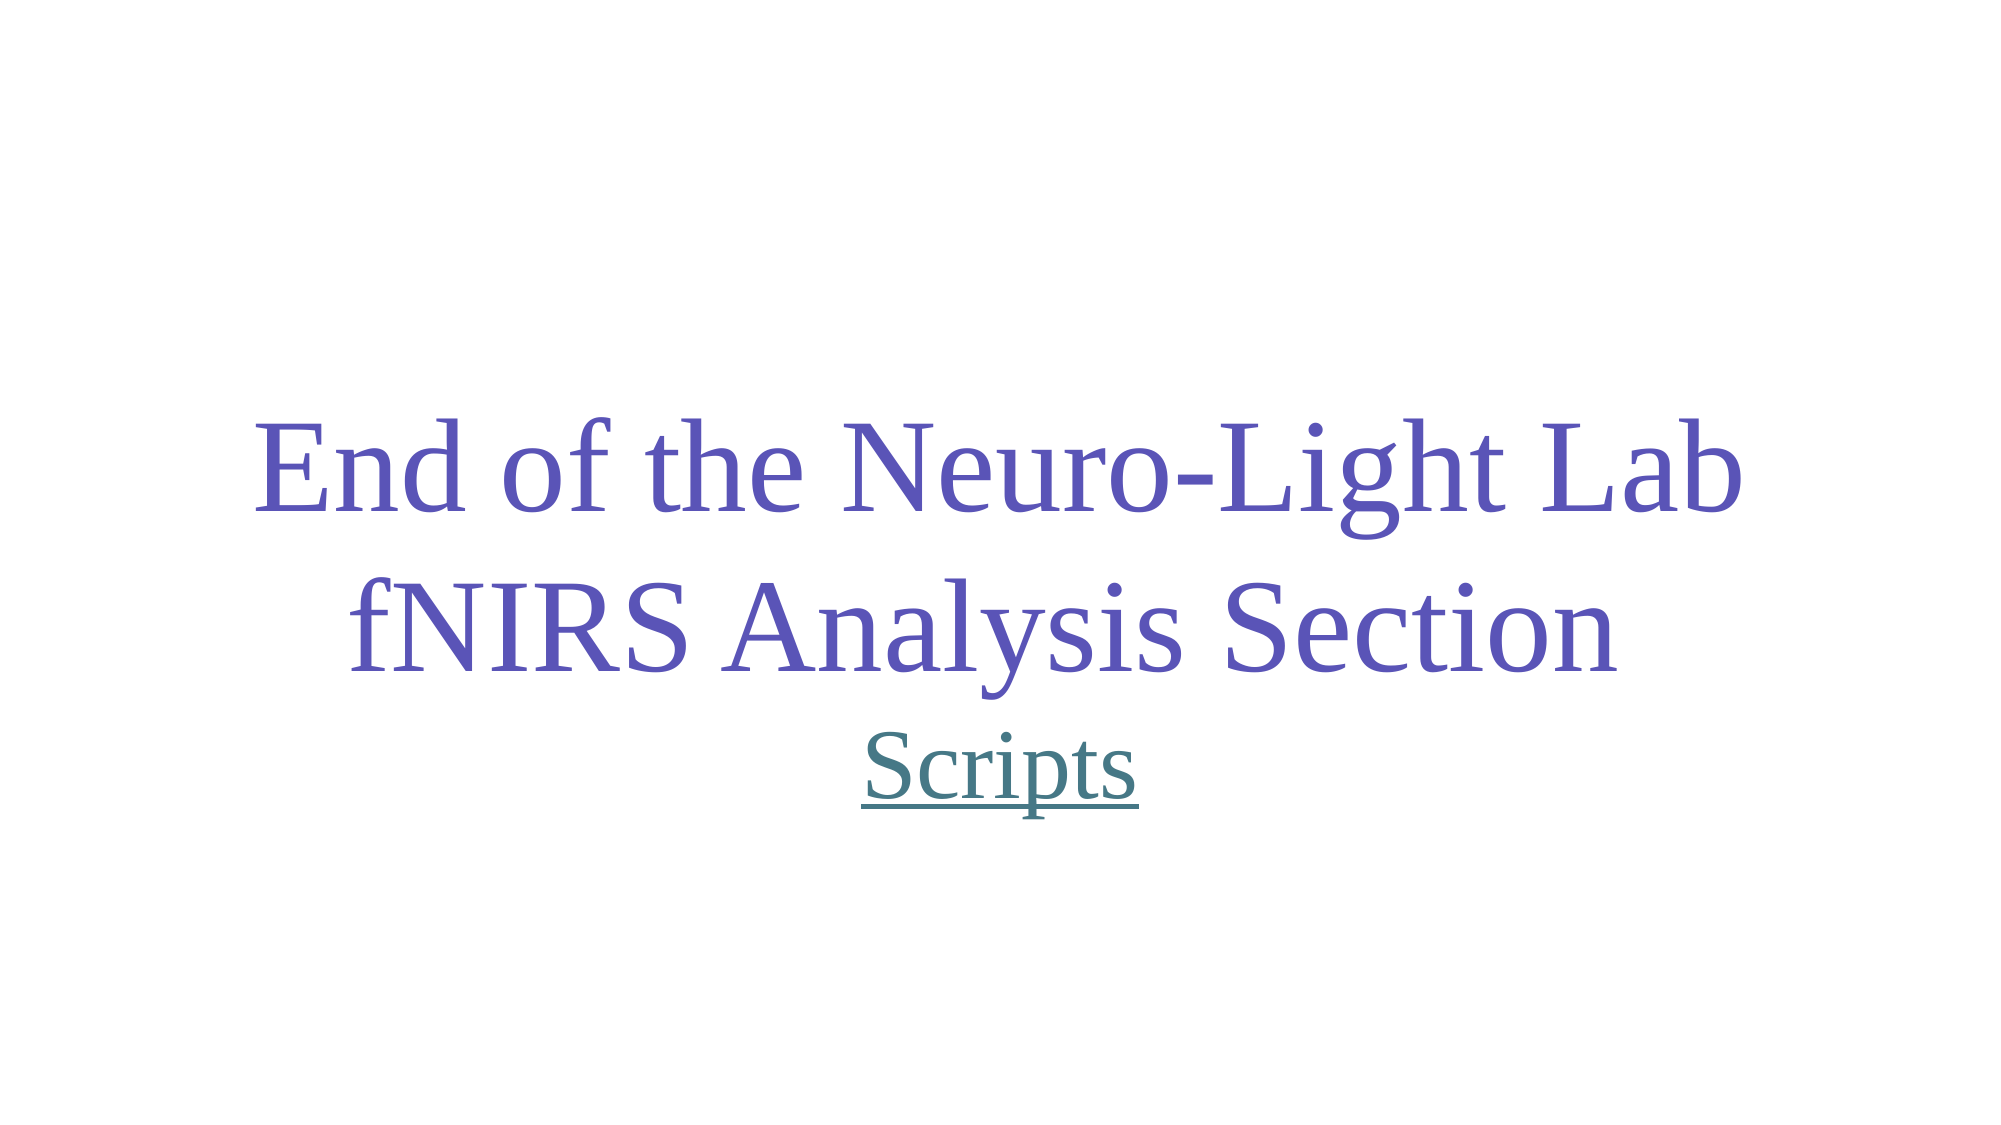

End of the Neuro-Light Lab fNIRS Analysis Section
Scripts